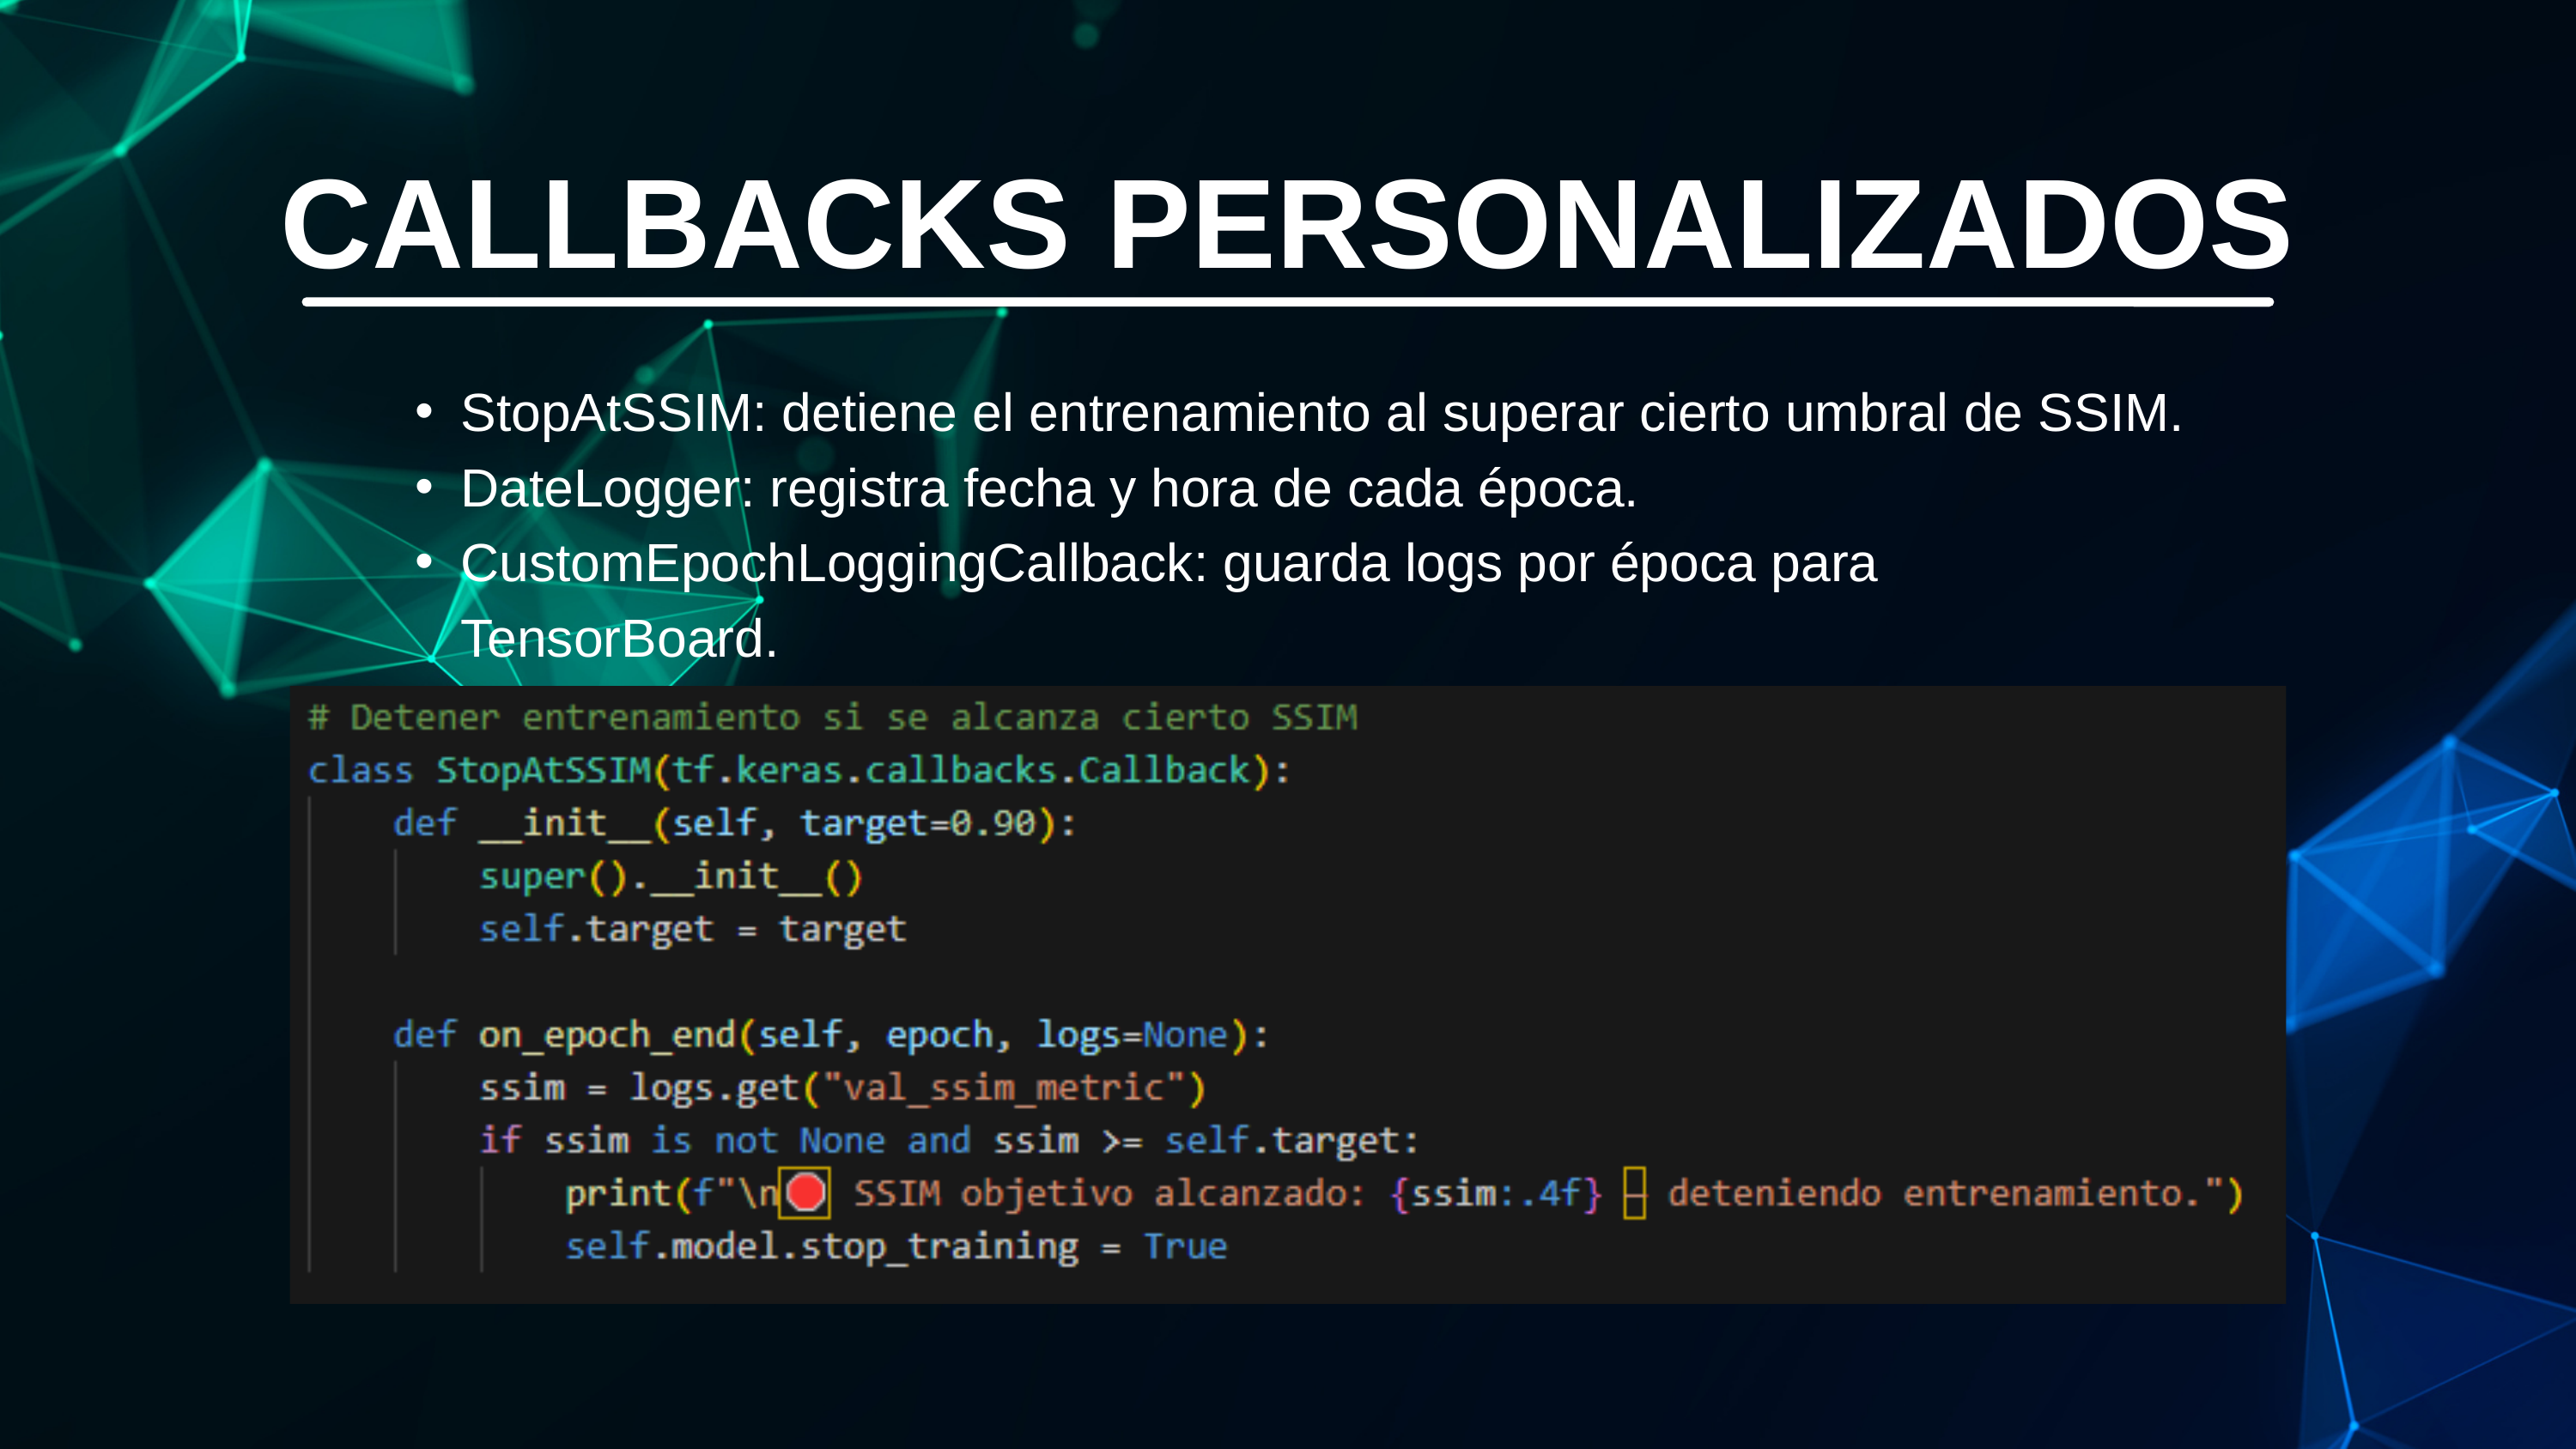

CALLBACKS PERSONALIZADOS

StopAtSSIM: detiene el entrenamiento al superar cierto umbral de SSIM.
DateLogger: registra fecha y hora de cada época.
CustomEpochLoggingCallback: guarda logs por época para TensorBoard.